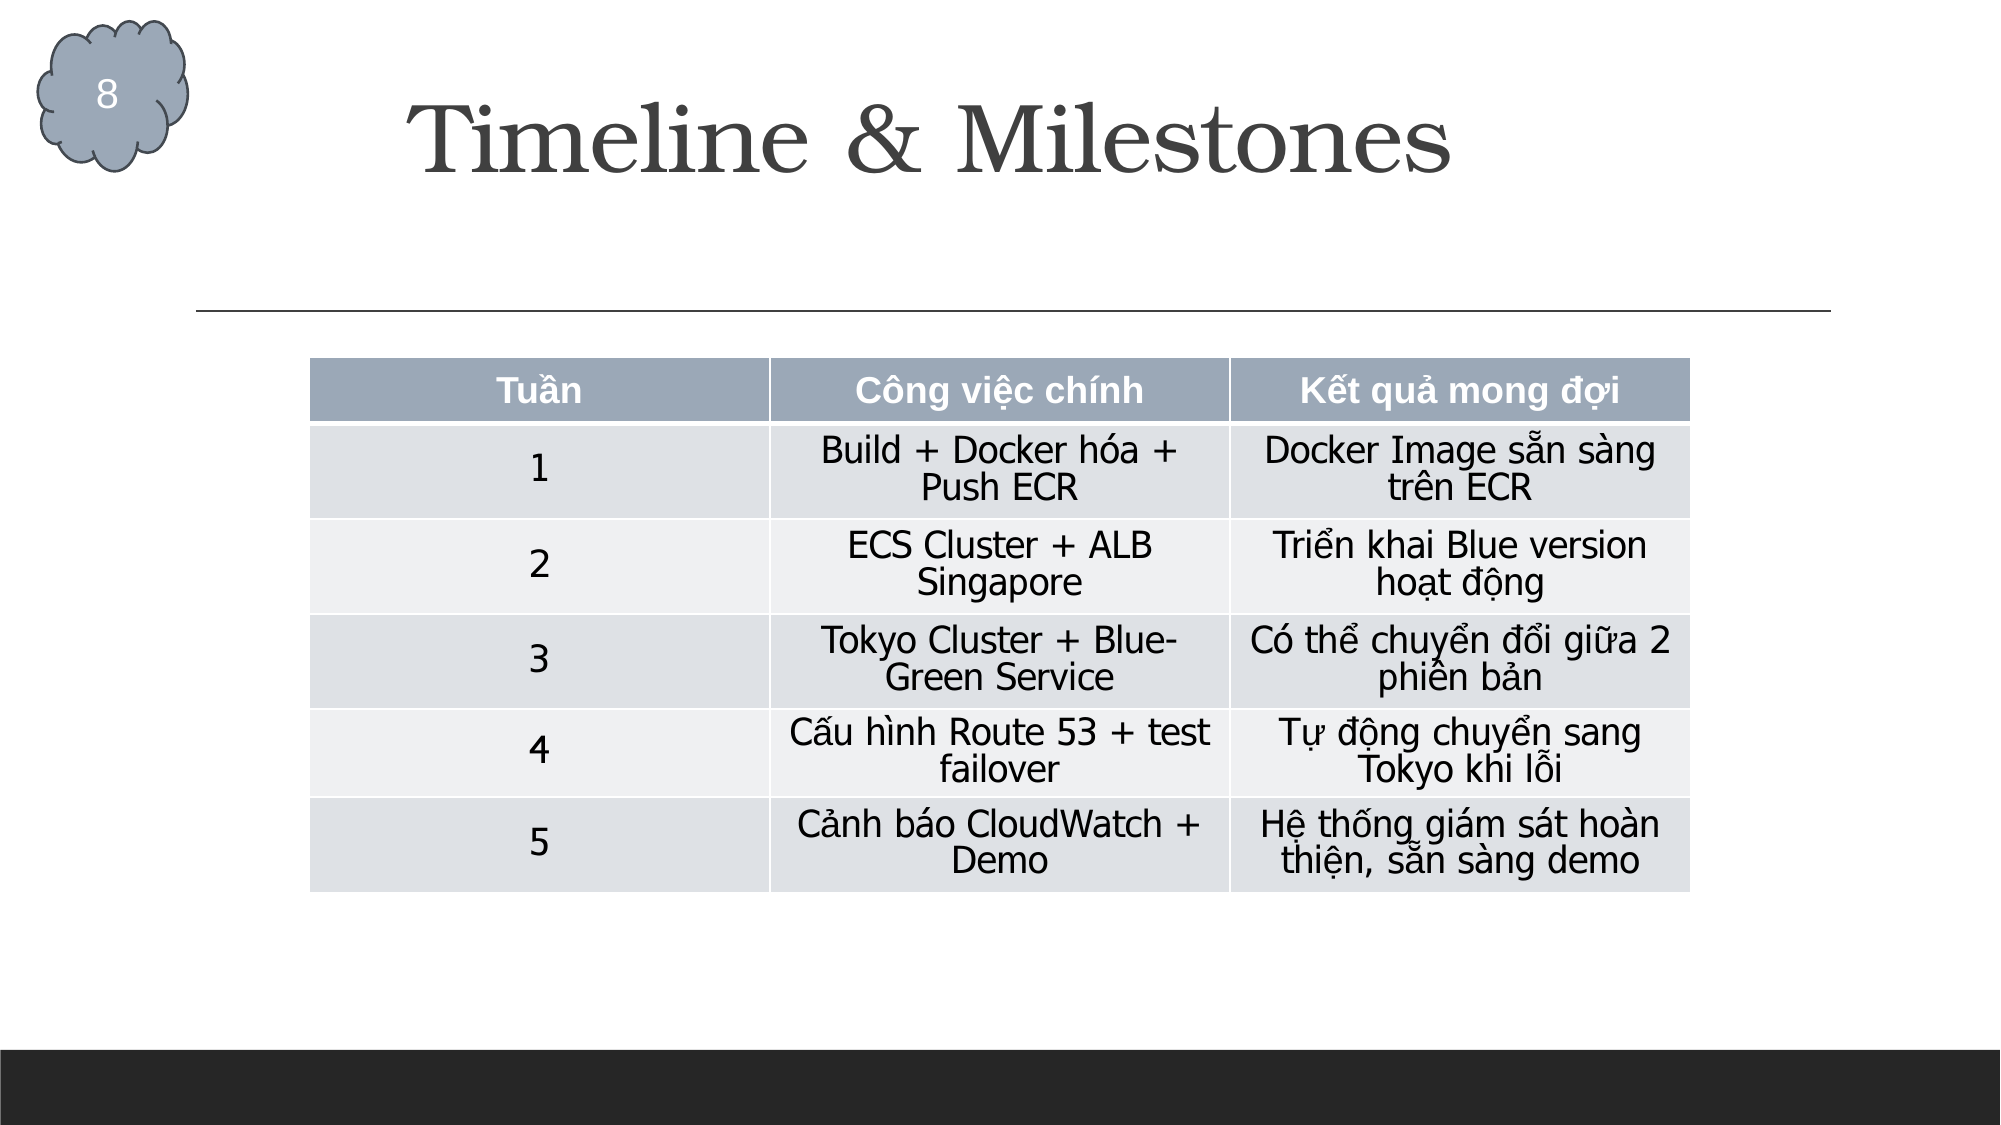

8
# Timeline & Milestones
| Tuần | Công việc chính | Kết quả mong đợi |
| --- | --- | --- |
| 1 | Build + Docker hóa + Push ECR | Docker Image sẵn sàng trên ECR |
| 2 | ECS Cluster + ALB Singapore | Triển khai Blue version hoạt động |
| 3 | Tokyo Cluster + Blue-Green Service | Có thể chuyển đổi giữa 2 phiên bản |
| 4 | Cấu hình Route 53 + test failover | Tự động chuyển sang Tokyo khi lỗi |
| 5 | Cảnh báo CloudWatch + Demo | Hệ thống giám sát hoàn thiện, sẵn sàng demo |